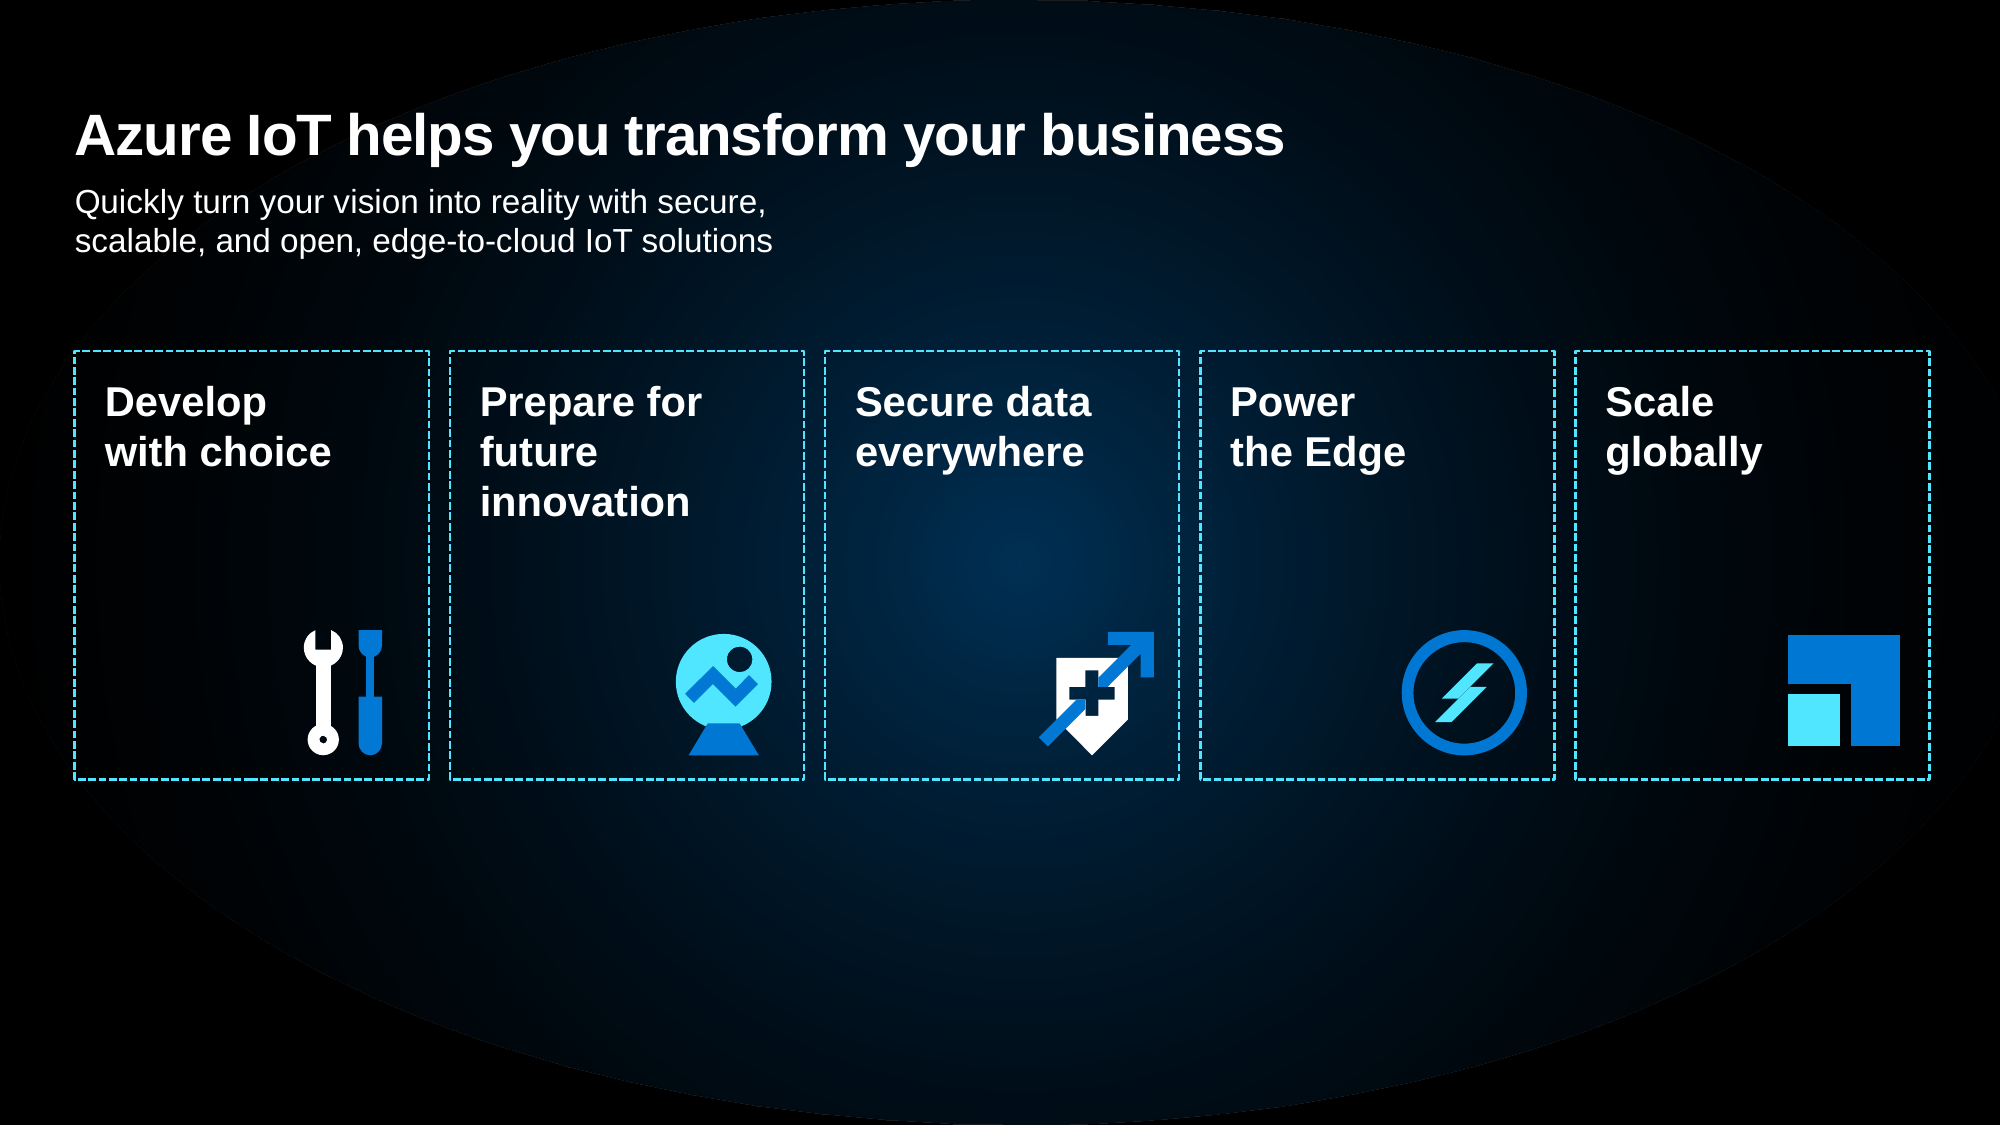

# Azure IoT helps you transform your business
Quickly turn your vision into reality with secure, scalable, and open, edge-to-cloud IoT solutions
Develop
with choice

Prepare for
future innovation

Secure data everywhere

Power
the Edge

Scale
globally